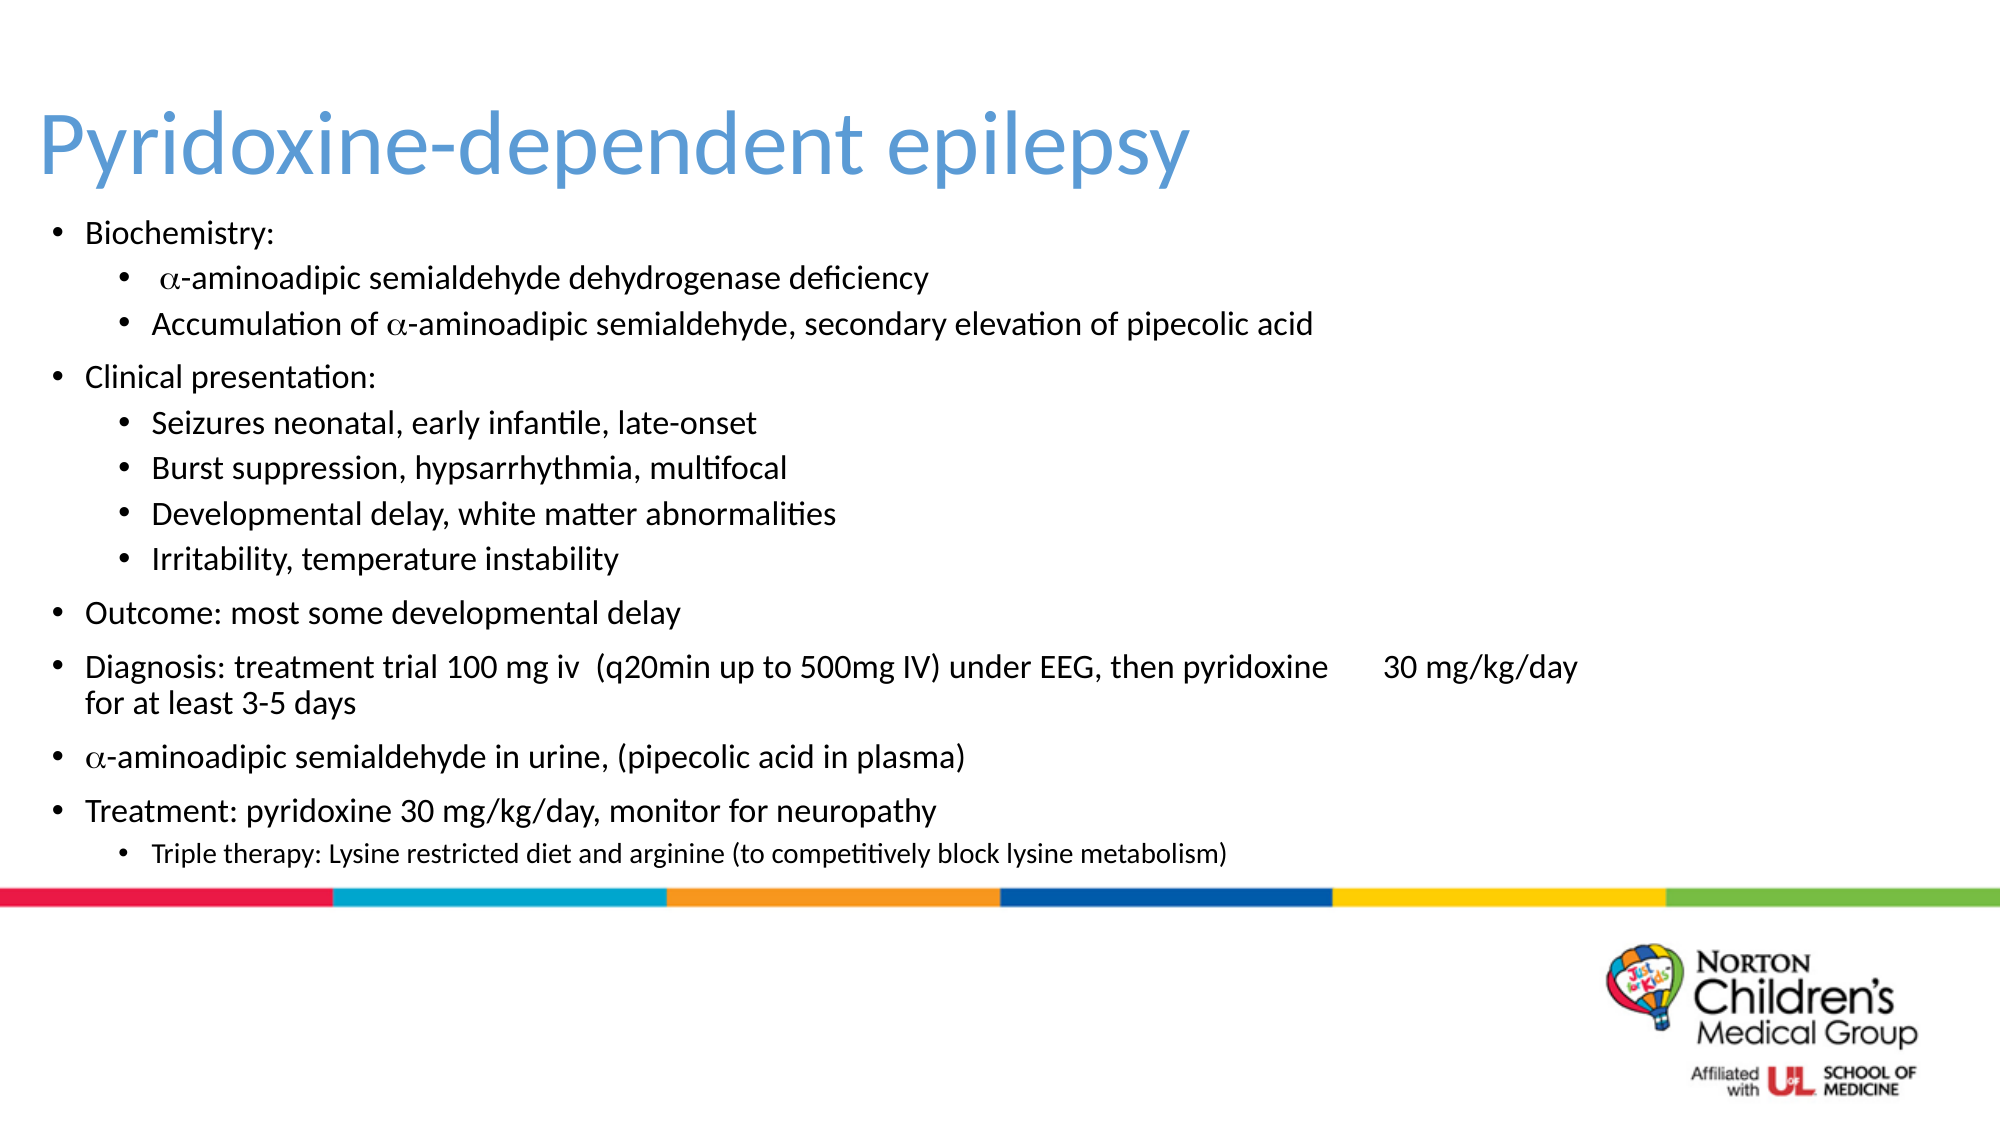

Pyridoxine-dependent epilepsy
Biochemistry:
 α-aminoadipic semialdehyde dehydrogenase deficiency
Accumulation of α-aminoadipic semialdehyde, secondary elevation of pipecolic acid
Clinical presentation:
Seizures neonatal, early infantile, late-onset
Burst suppression, hypsarrhythmia, multifocal
Developmental delay, white matter abnormalities
Irritability, temperature instability
Outcome: most some developmental delay
Diagnosis: treatment trial 100 mg iv  (q20min up to 500mg IV) under EEG, then pyridoxine       30 mg/kg/day for at least 3-5 days
α-aminoadipic semialdehyde in urine, (pipecolic acid in plasma)
Treatment: pyridoxine 30 mg/kg/day, monitor for neuropathy
Triple therapy: Lysine restricted diet and arginine (to competitively block lysine metabolism)